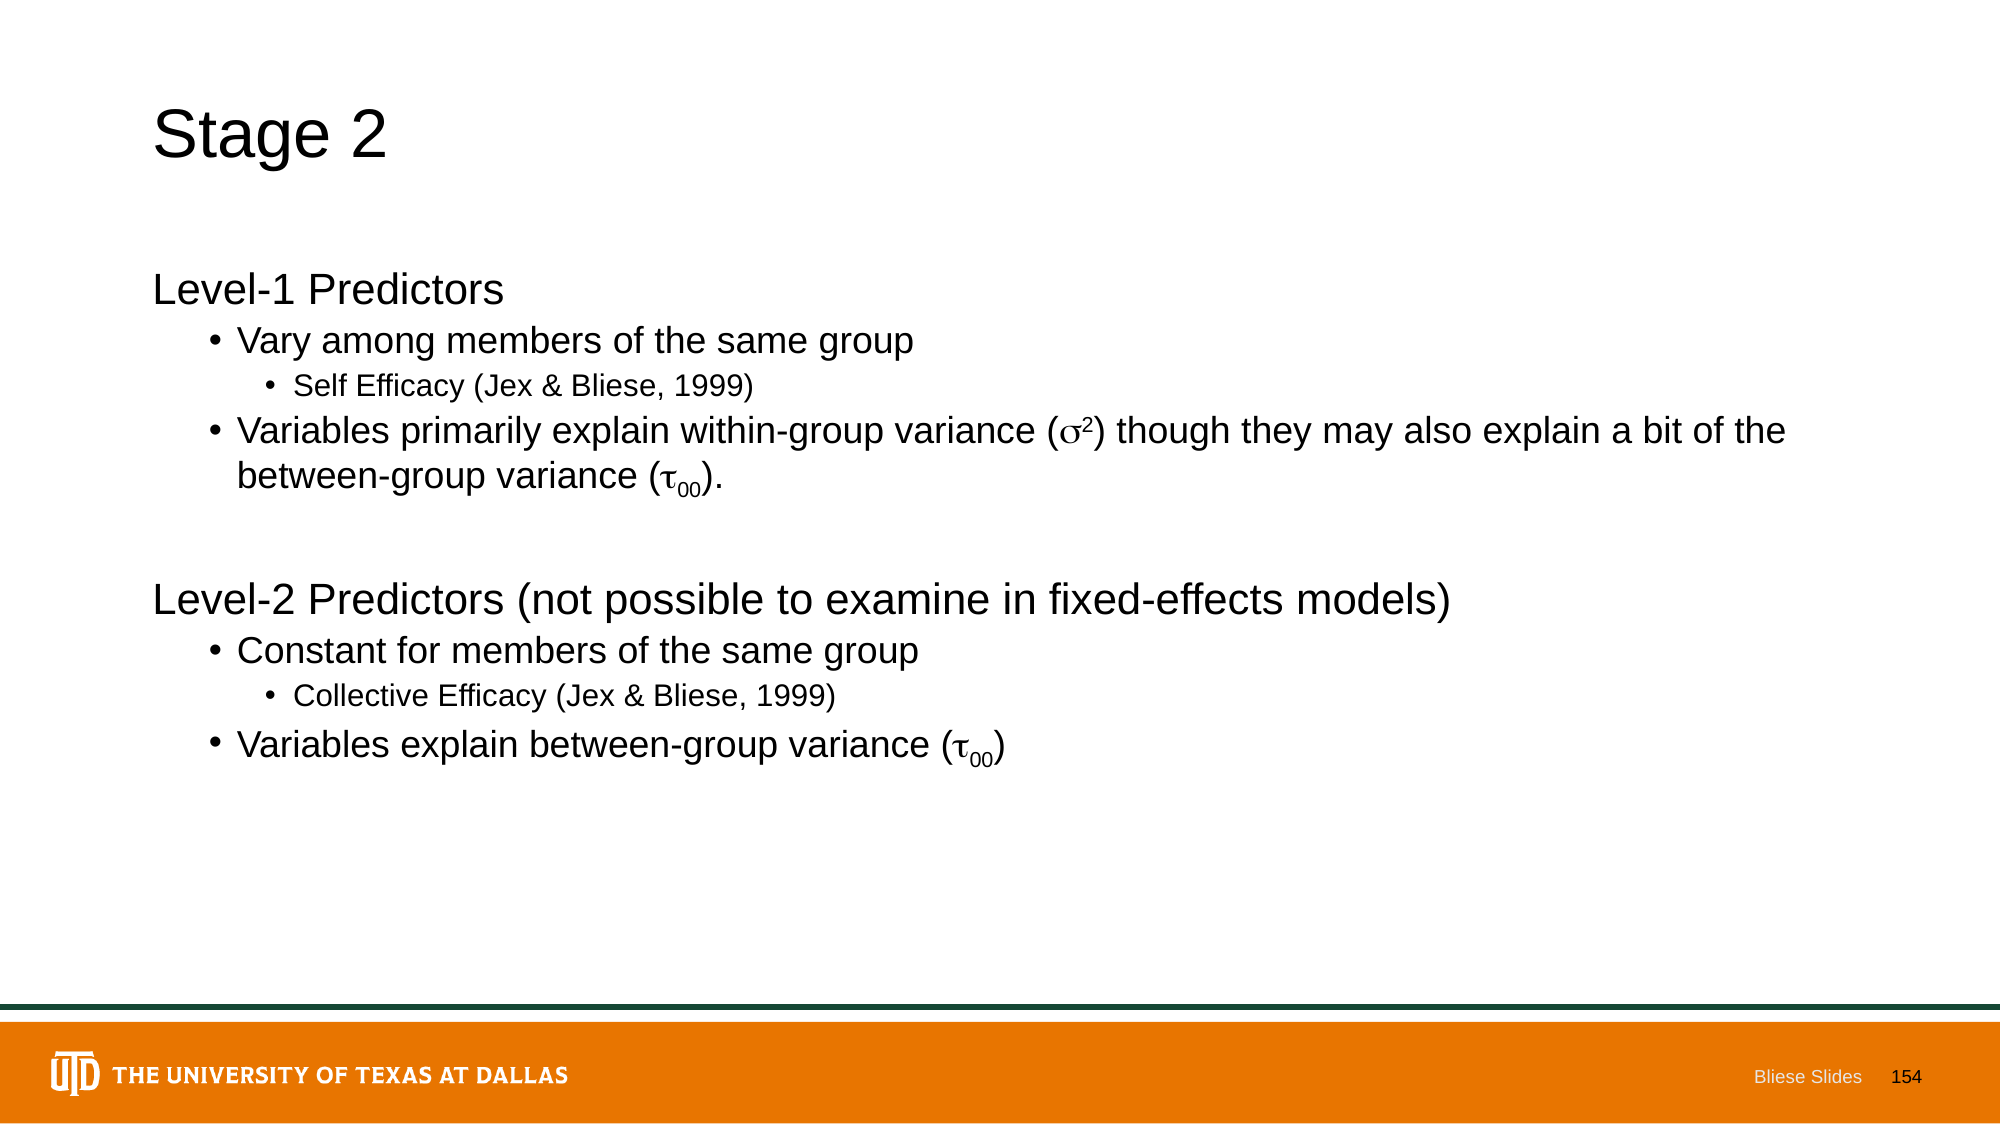

# Stage 2
Level-1 Predictors
Vary among members of the same group
Self Efficacy (Jex & Bliese, 1999)
Variables primarily explain within-group variance (σ2) though they may also explain a bit of the between-group variance (τ00).

Level-2 Predictors (not possible to examine in fixed-effects models)
Constant for members of the same group
Collective Efficacy (Jex & Bliese, 1999)
Variables explain between-group variance (τ00)
Bliese Slides
154